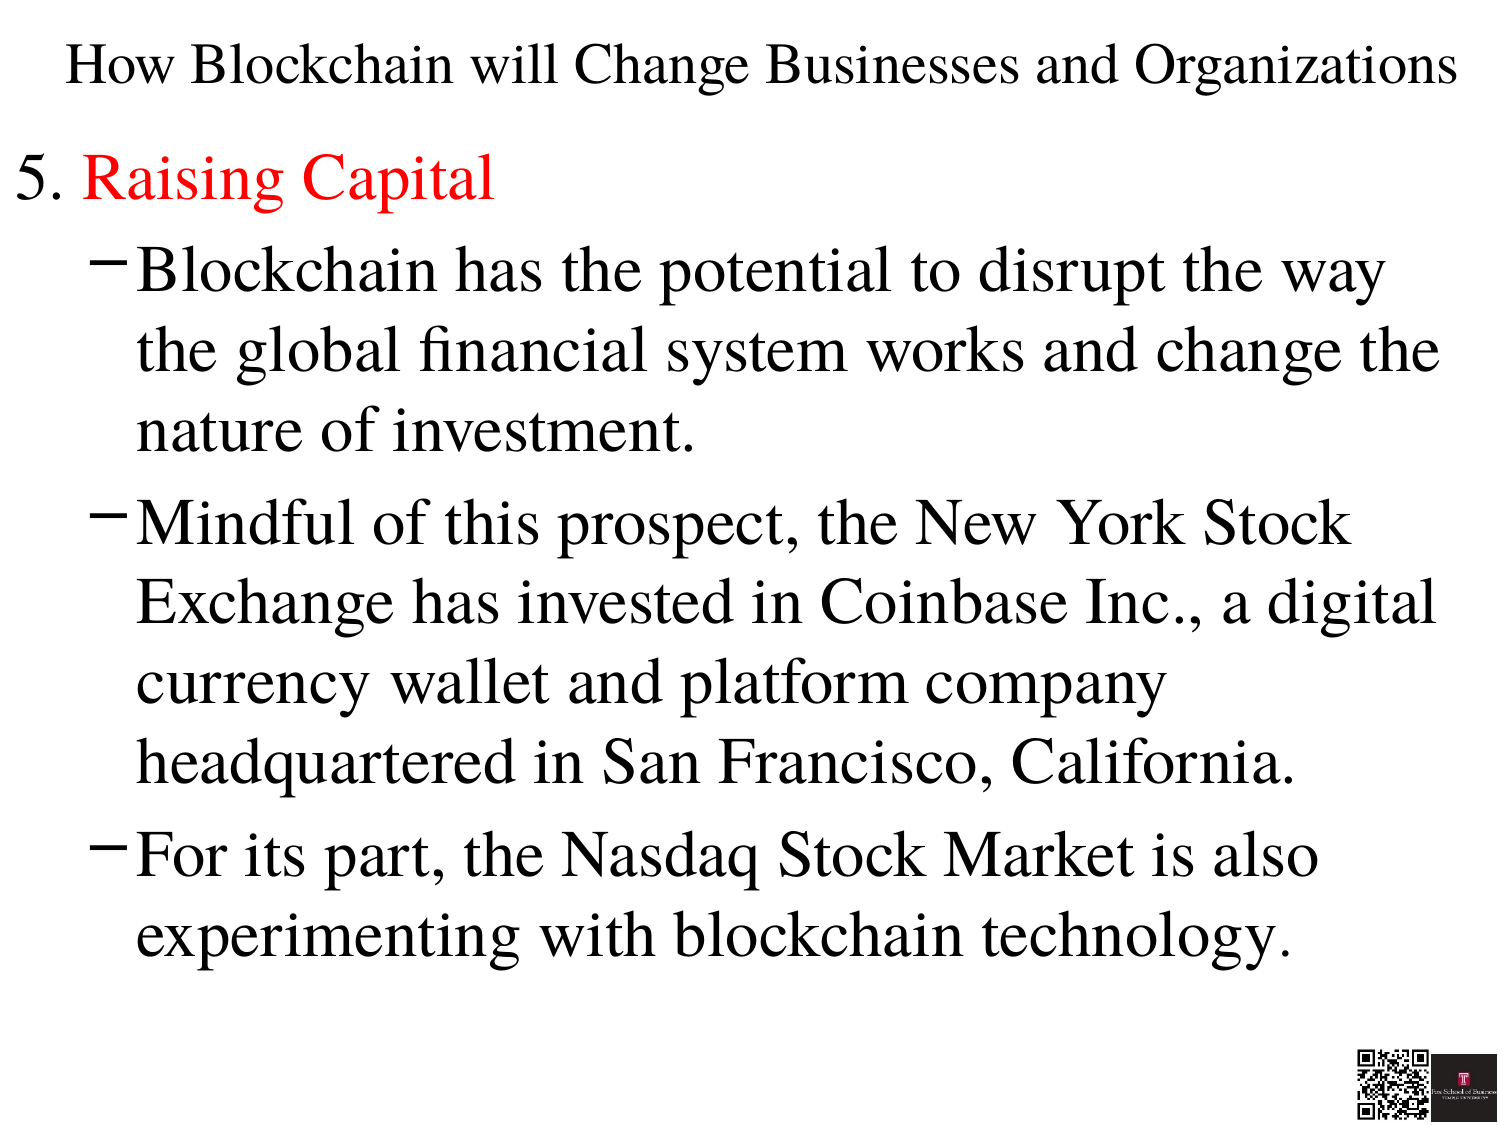

# How Blockchain will Change Businesses and Organizations
5. Raising Capital
Blockchain has the potential to disrupt the way the global financial system works and change the nature of investment.
Mindful of this prospect, the New York Stock Exchange has invested in Coinbase Inc., a digital currency wallet and platform company headquartered in San Francisco, California.
For its part, the Nasdaq Stock Market is also experimenting with blockchain technology.